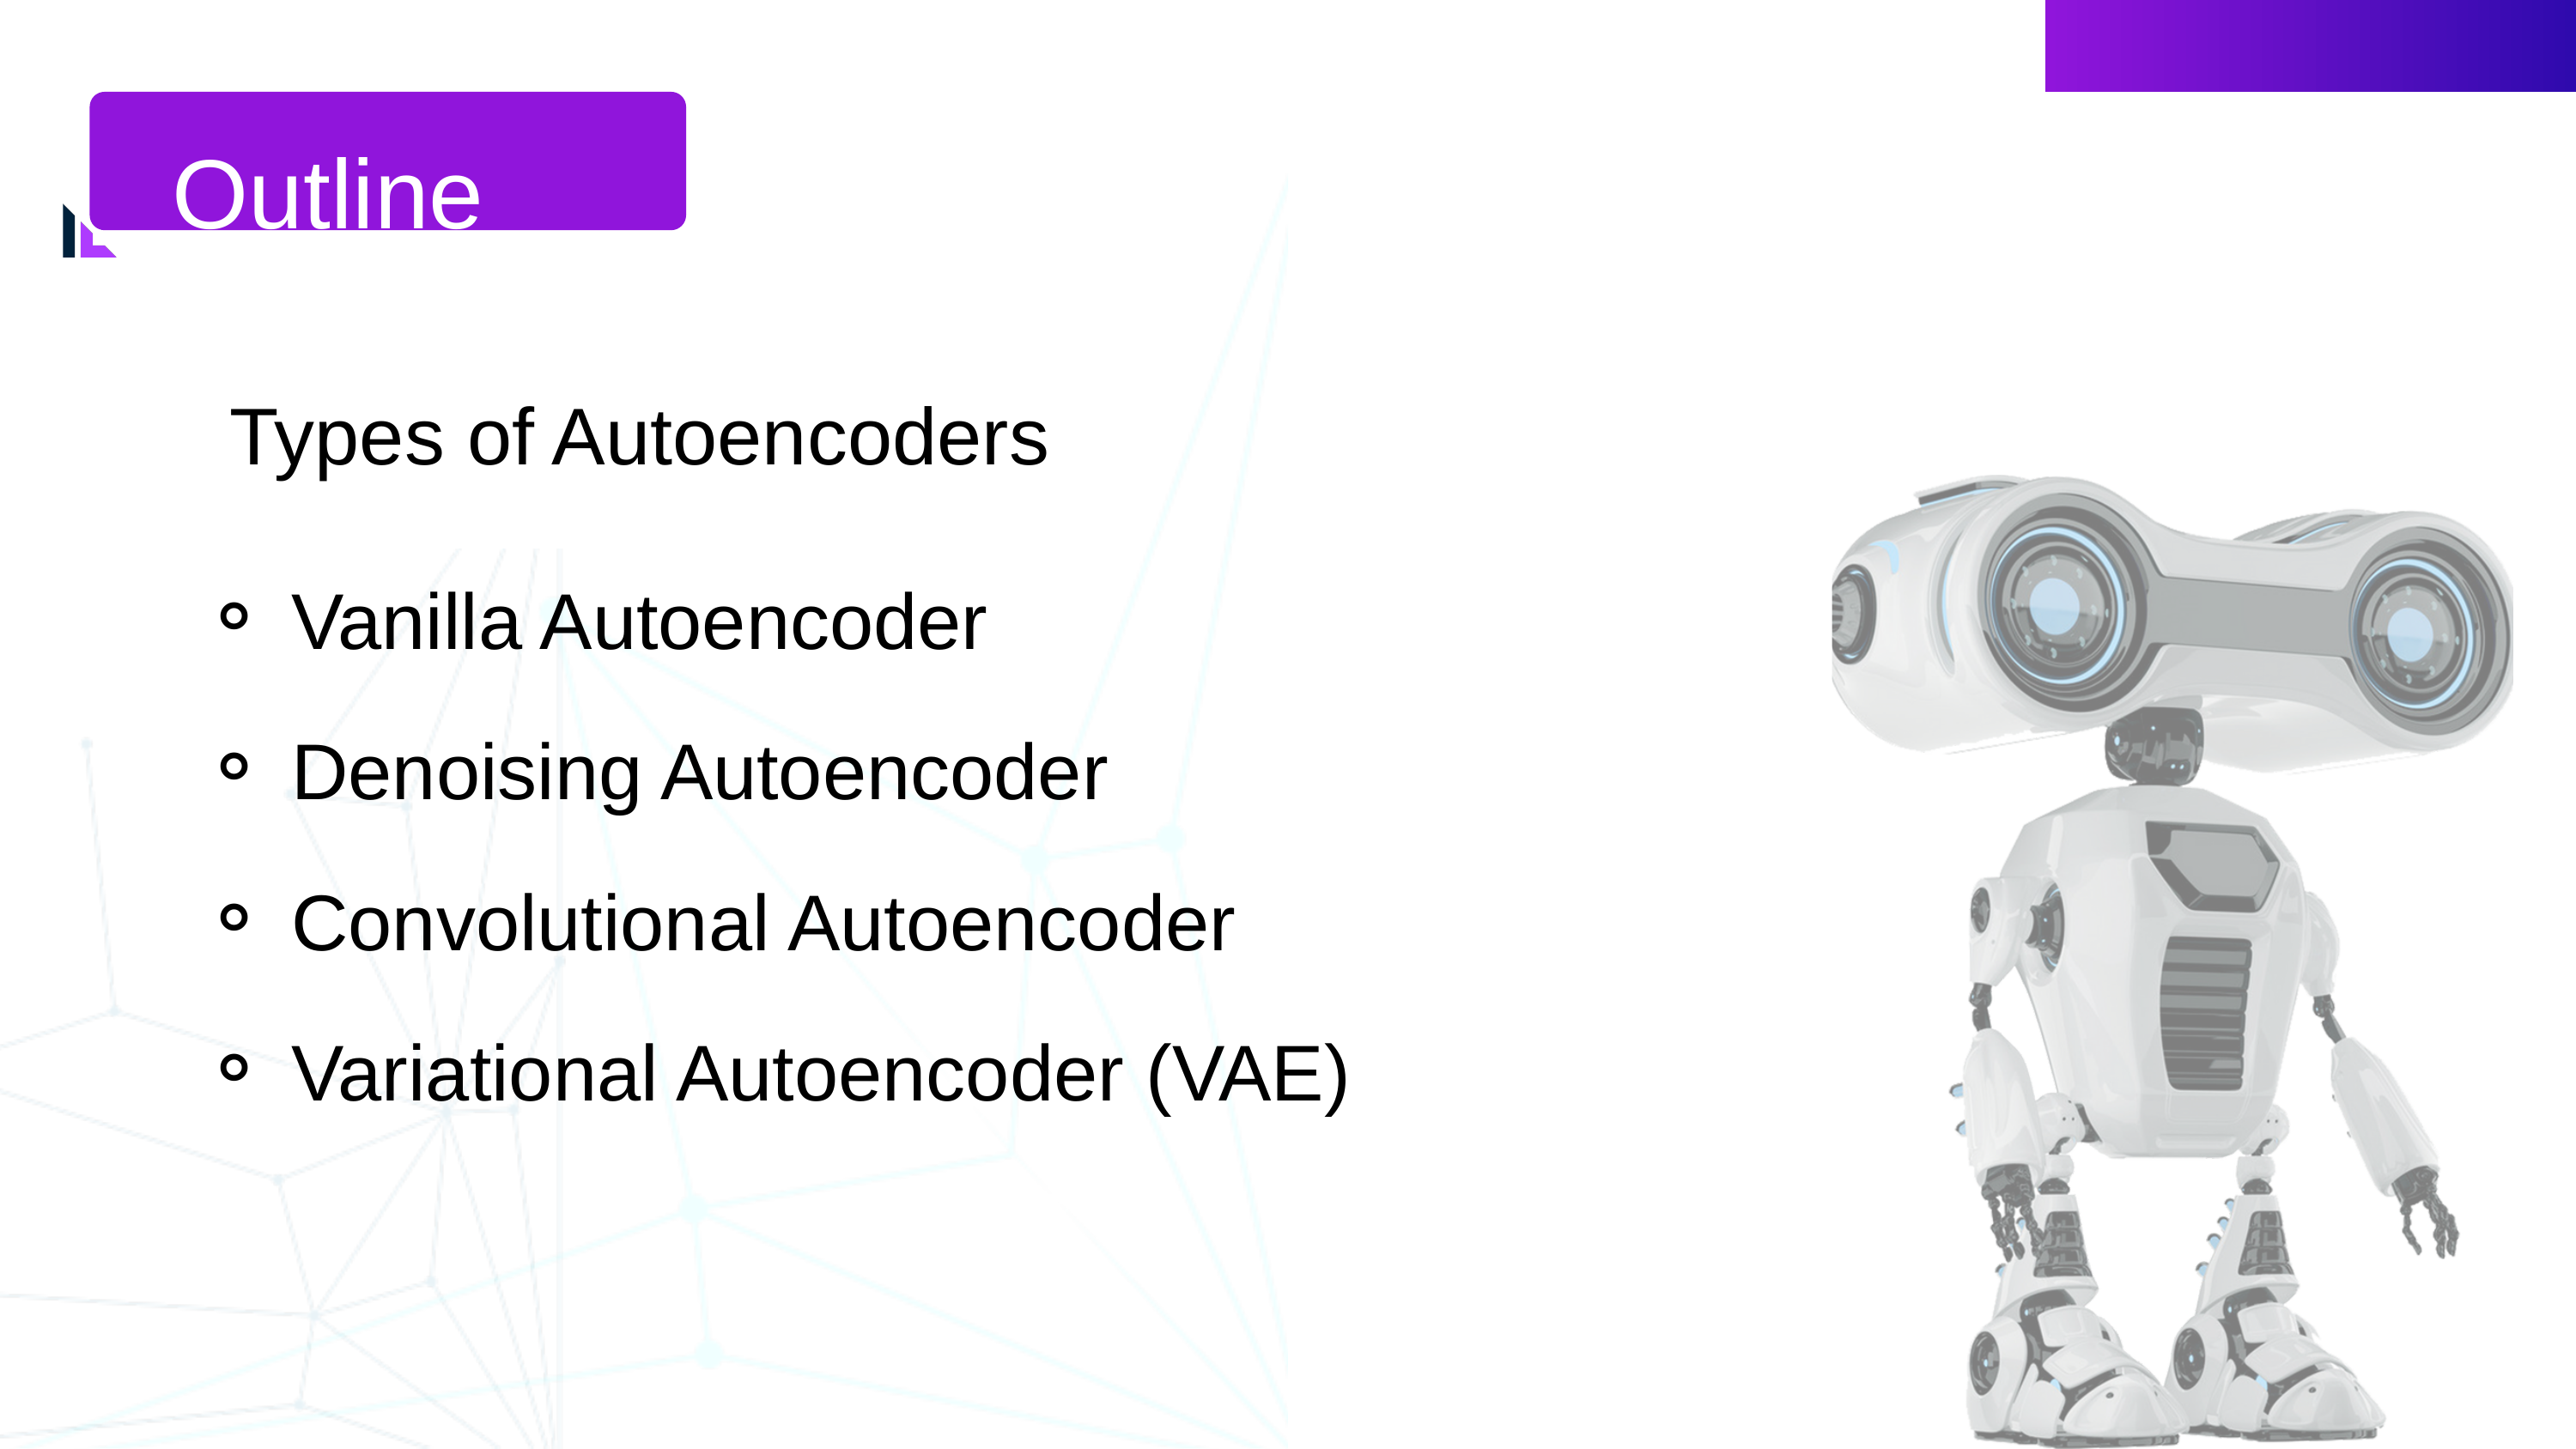

Outline

Types of Autoencoders

Vanilla Autoencoder
Denoising Autoencoder
Convolutional Autoencoder
Variational Autoencoder (VAE)